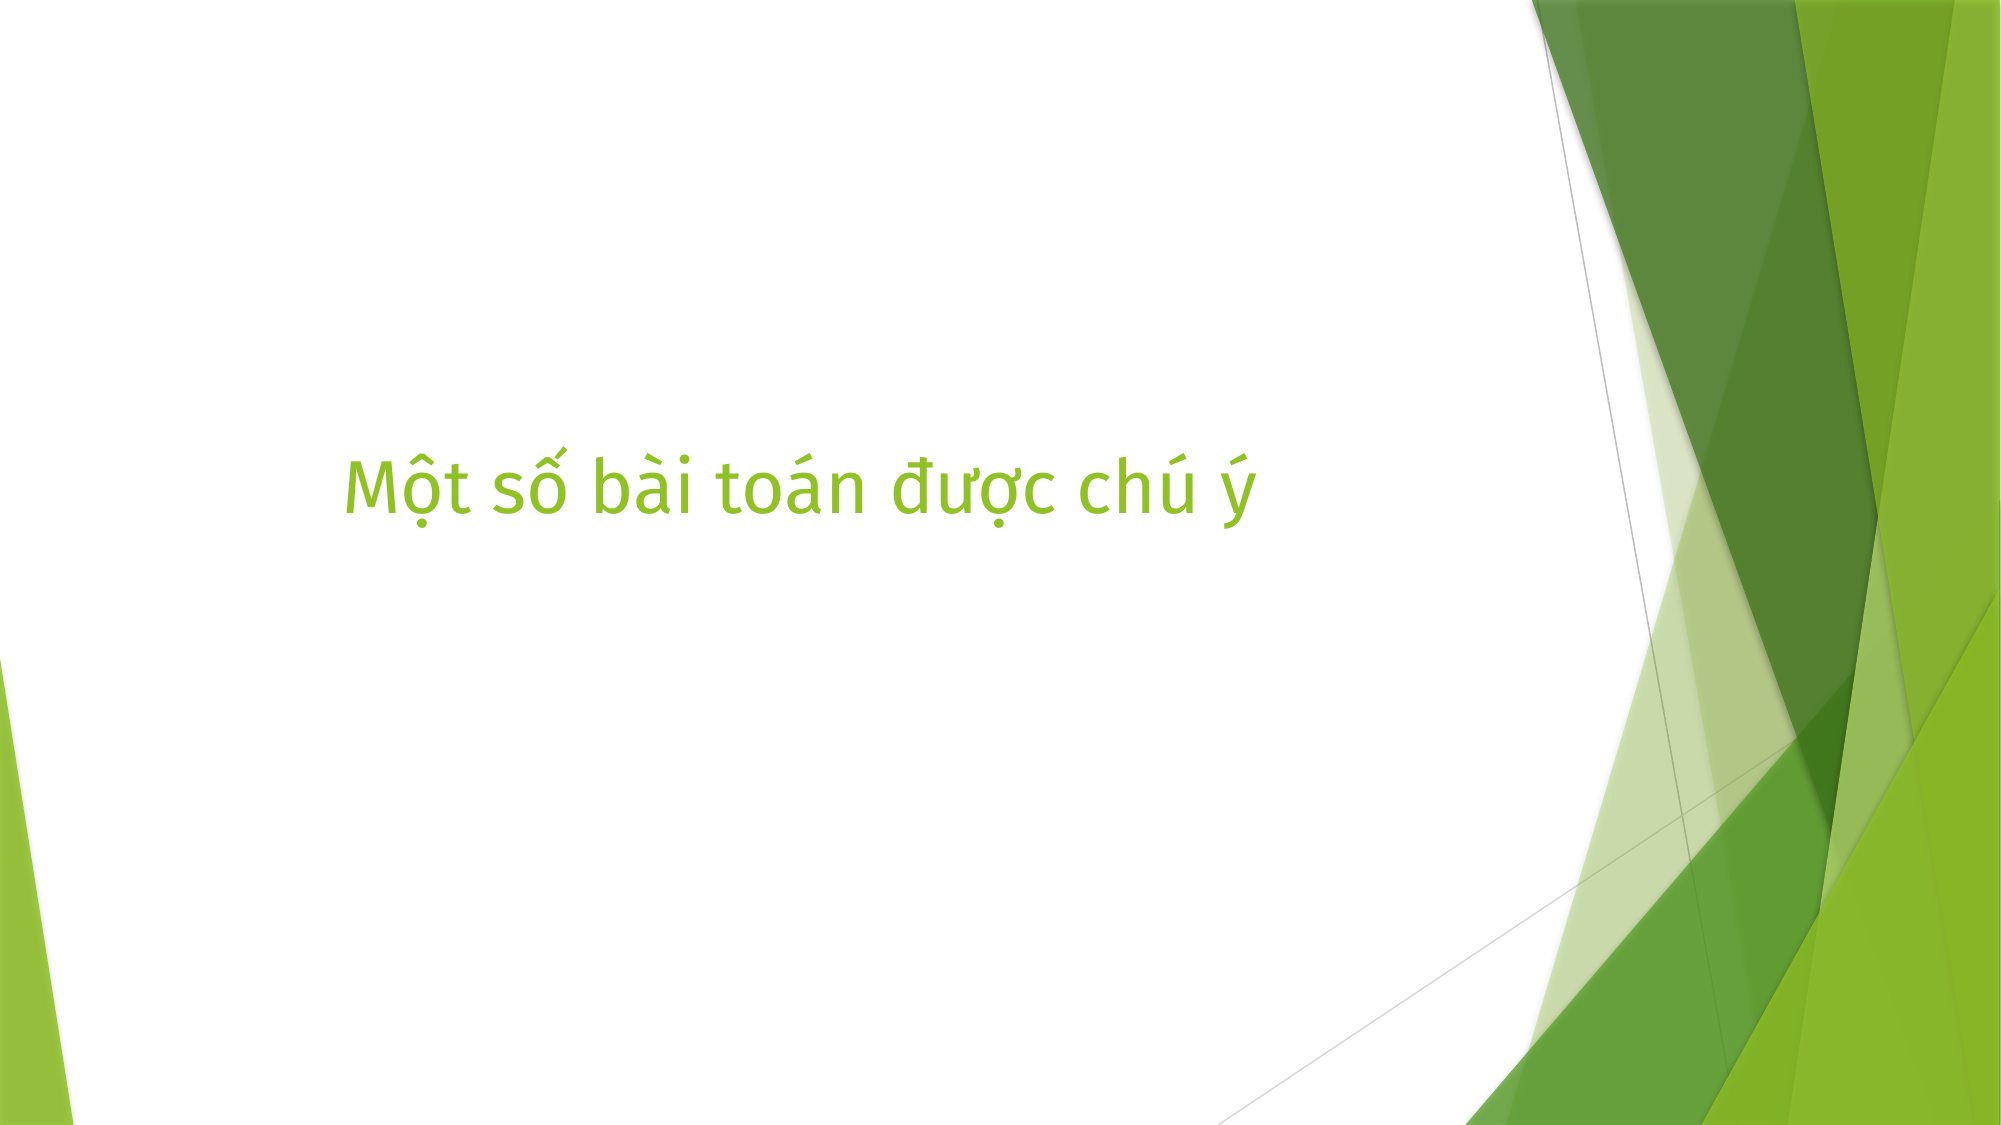

# Một số bài toán được chú ý